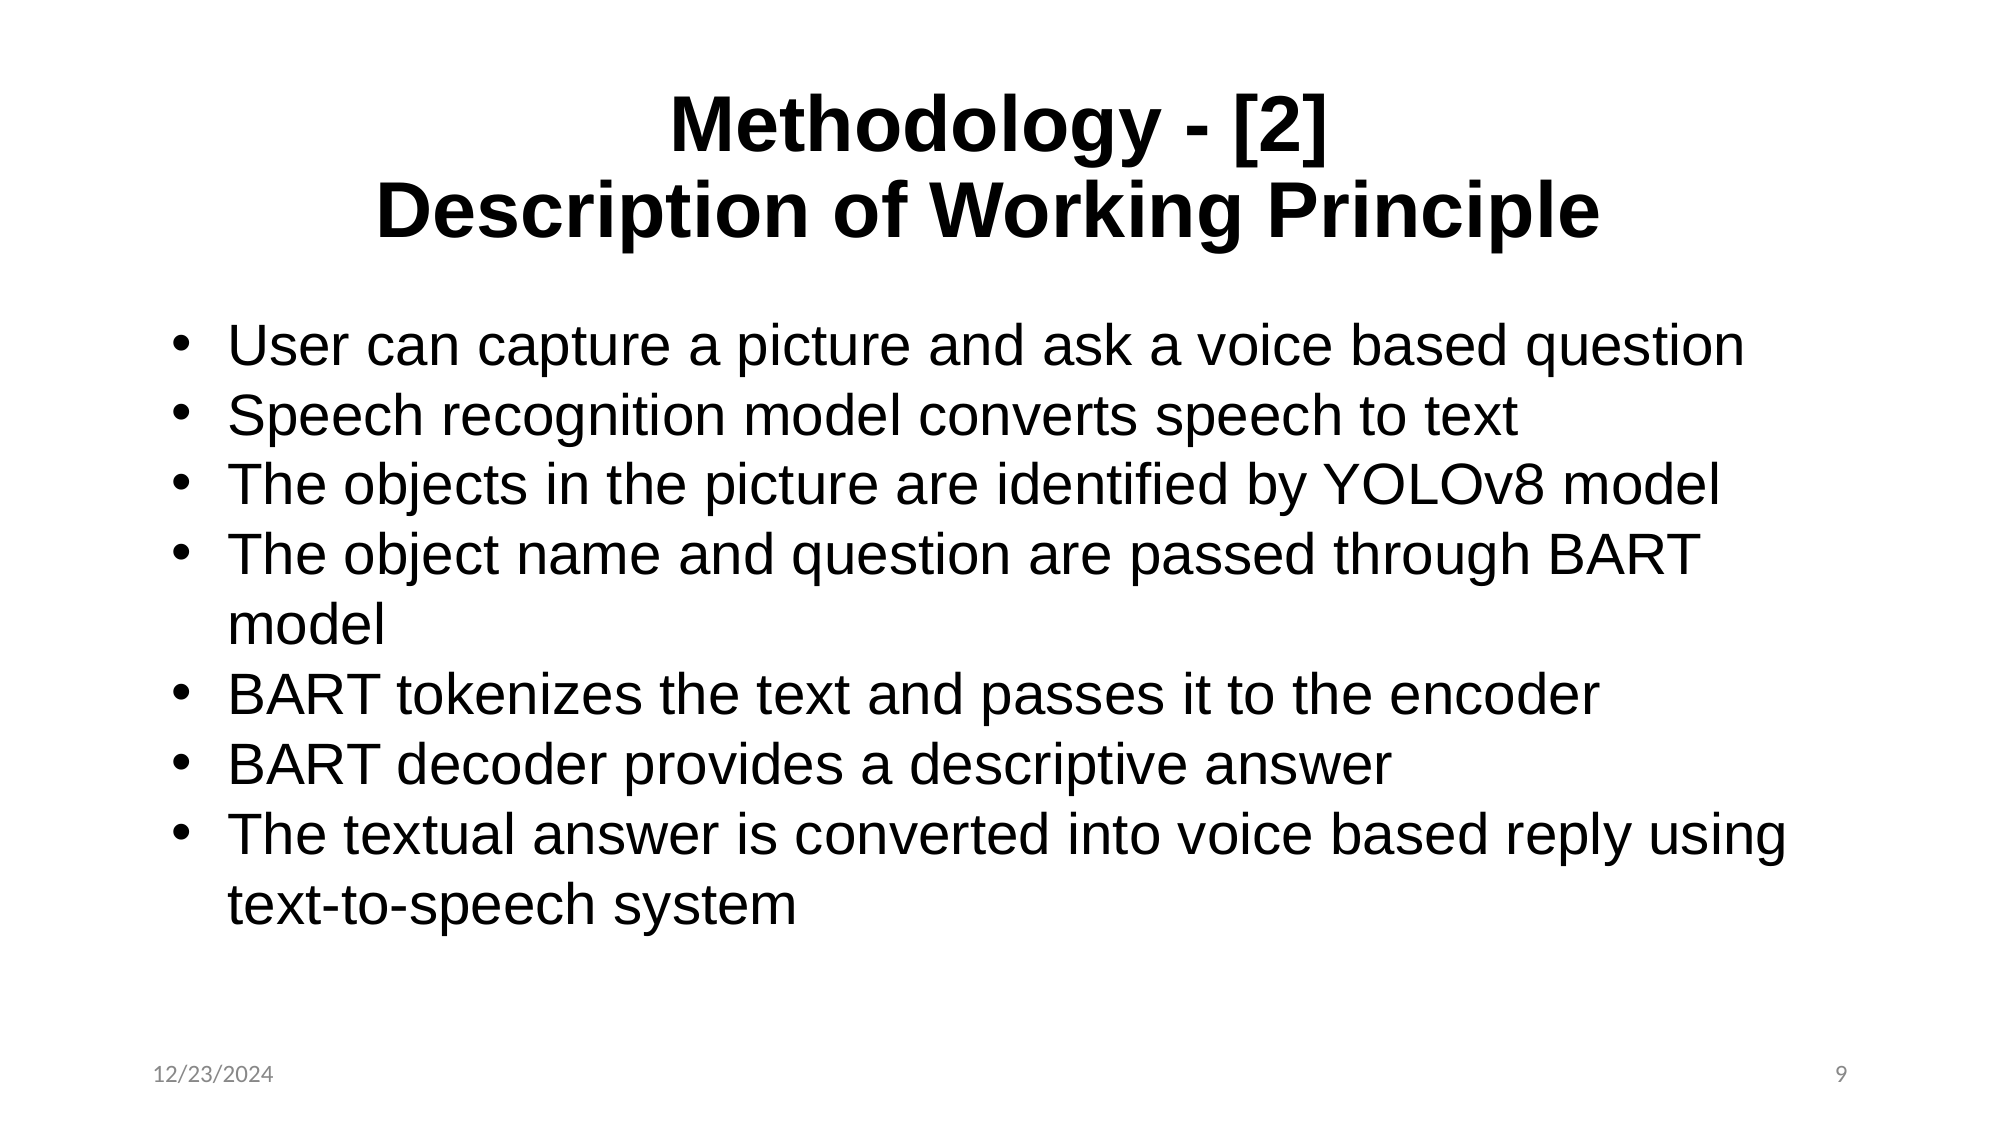

# Methodology - [2]
Description of Working Principle
User can capture a picture and ask a voice based question
Speech recognition model converts speech to text
The objects in the picture are identified by YOLOv8 model
The object name and question are passed through BART model
BART tokenizes the text and passes it to the encoder
BART decoder provides a descriptive answer
The textual answer is converted into voice based reply using text-to-speech system
12/23/2024
9